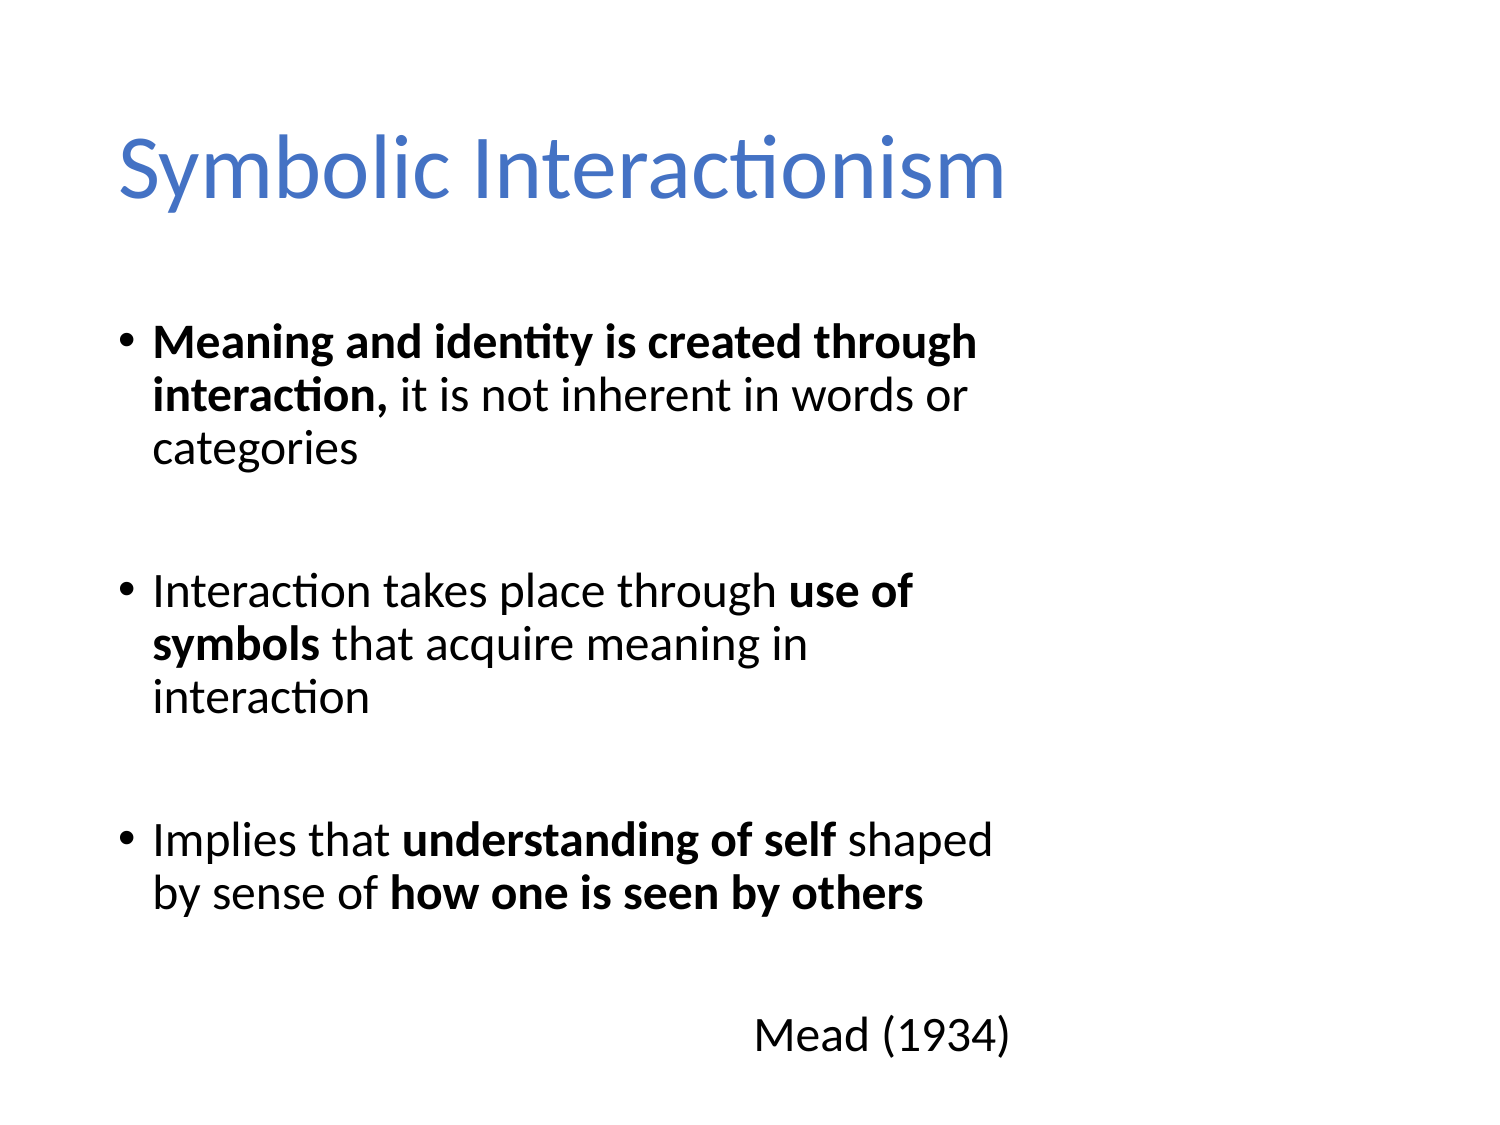

# Symbolic Interactionism
Meaning and identity is created through interaction, it is not inherent in words or categories

Interaction takes place through use of symbols that acquire meaning in interaction

Implies that understanding of self shaped by sense of how one is seen by others

Mead (1934)